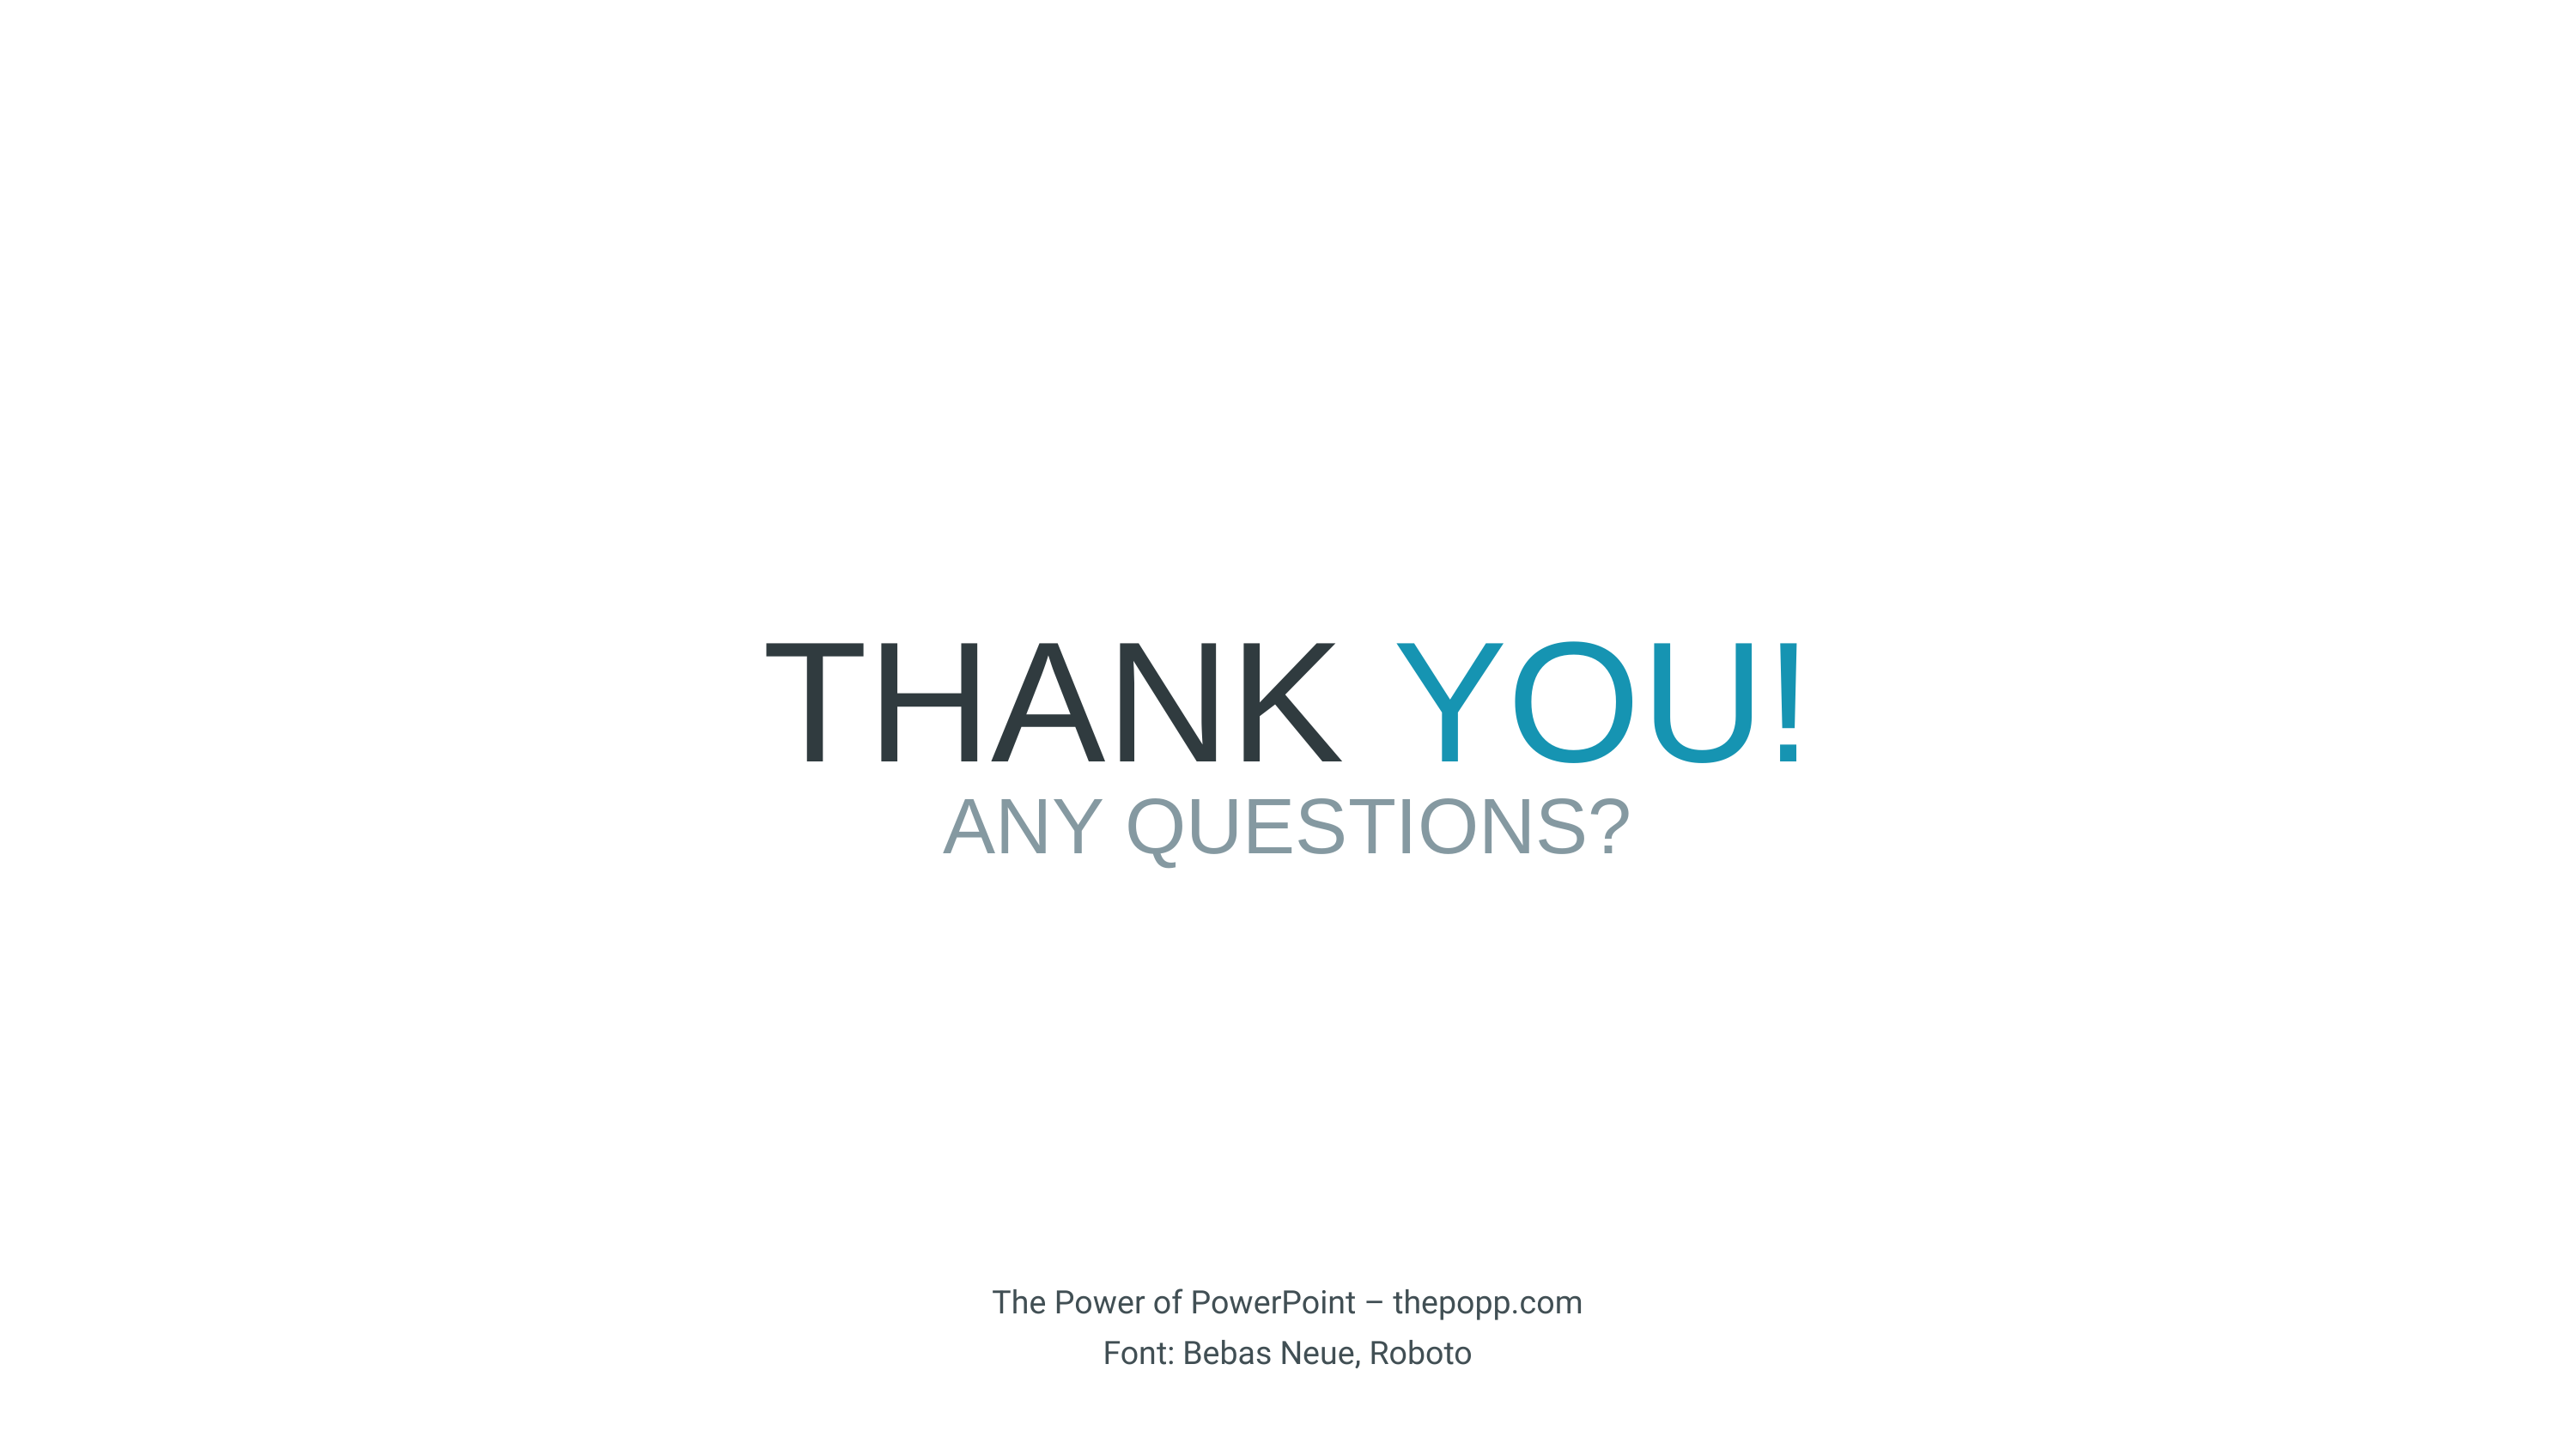

# THANK YOU!
ANY QUESTIONS?
The Power of PowerPoint – thepopp.com
Font: Bebas Neue, Roboto